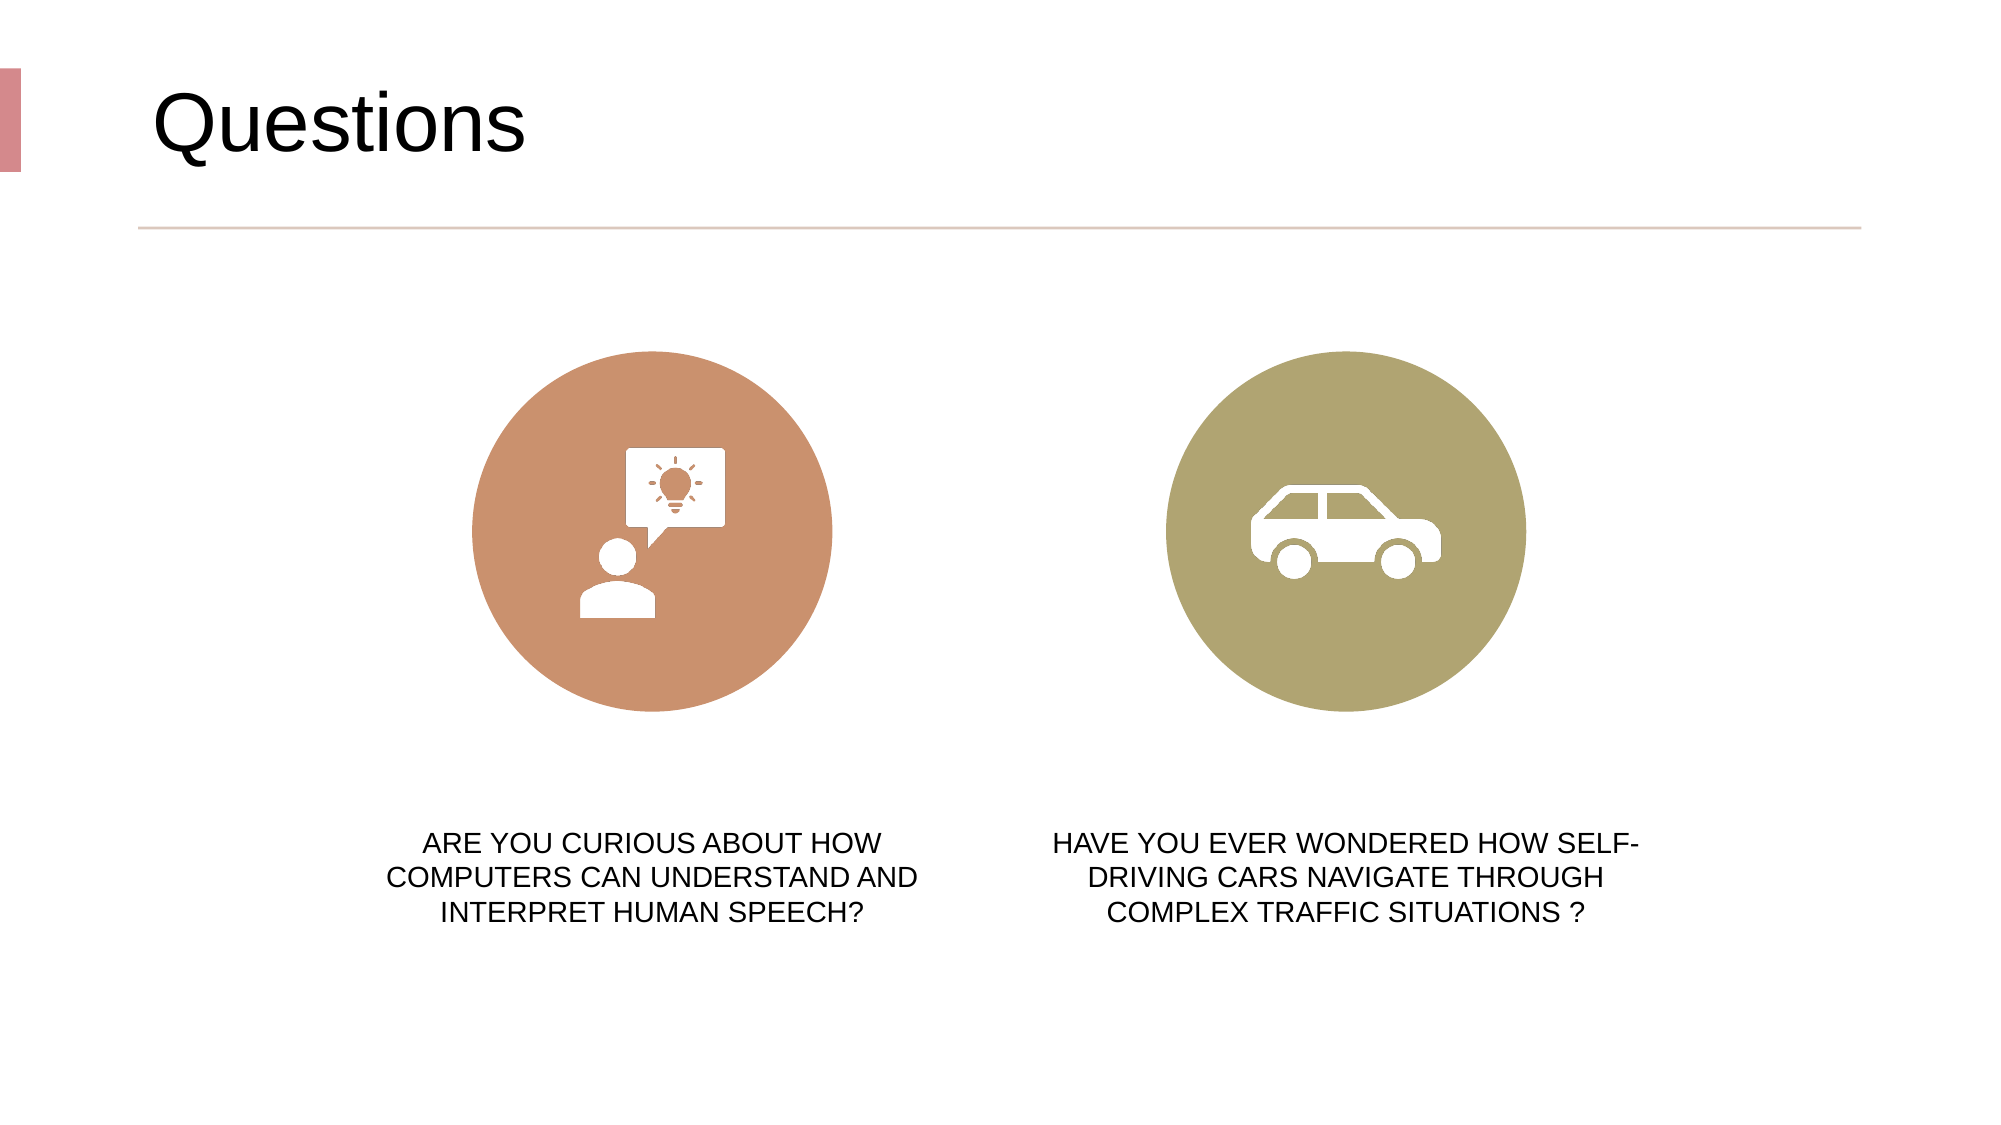

# Questions

Are you curious about how computers can understand and interpret human speech?
Have you ever wondered how self-driving cars navigate through complex traffic situations ?